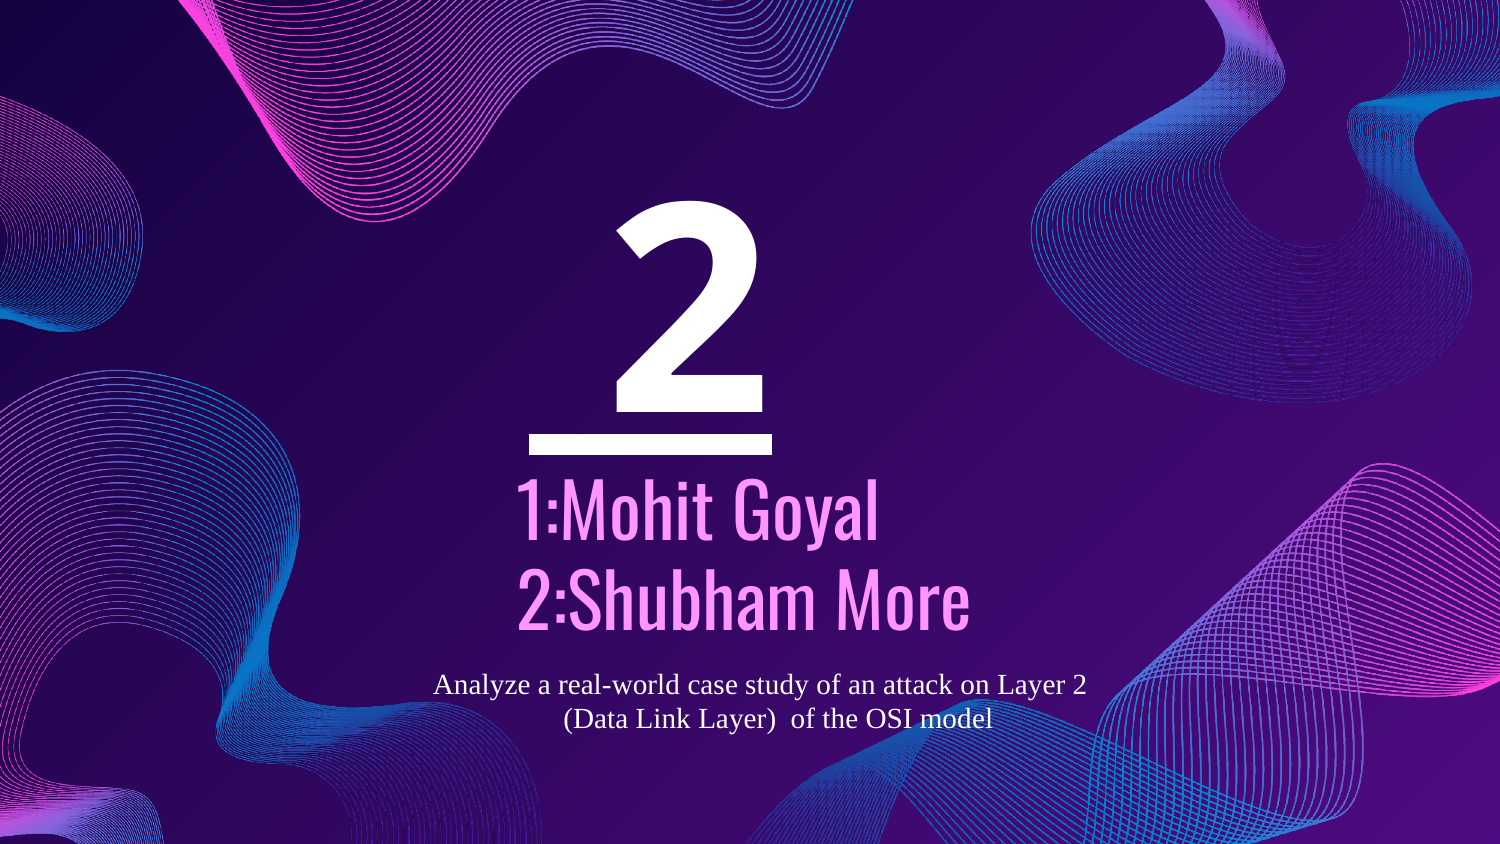

2
# 1:Mohit Goyal 2:Shubham More
Analyze a real-world case study of an attack on Layer 2
    (Data Link Layer)  of the OSI model